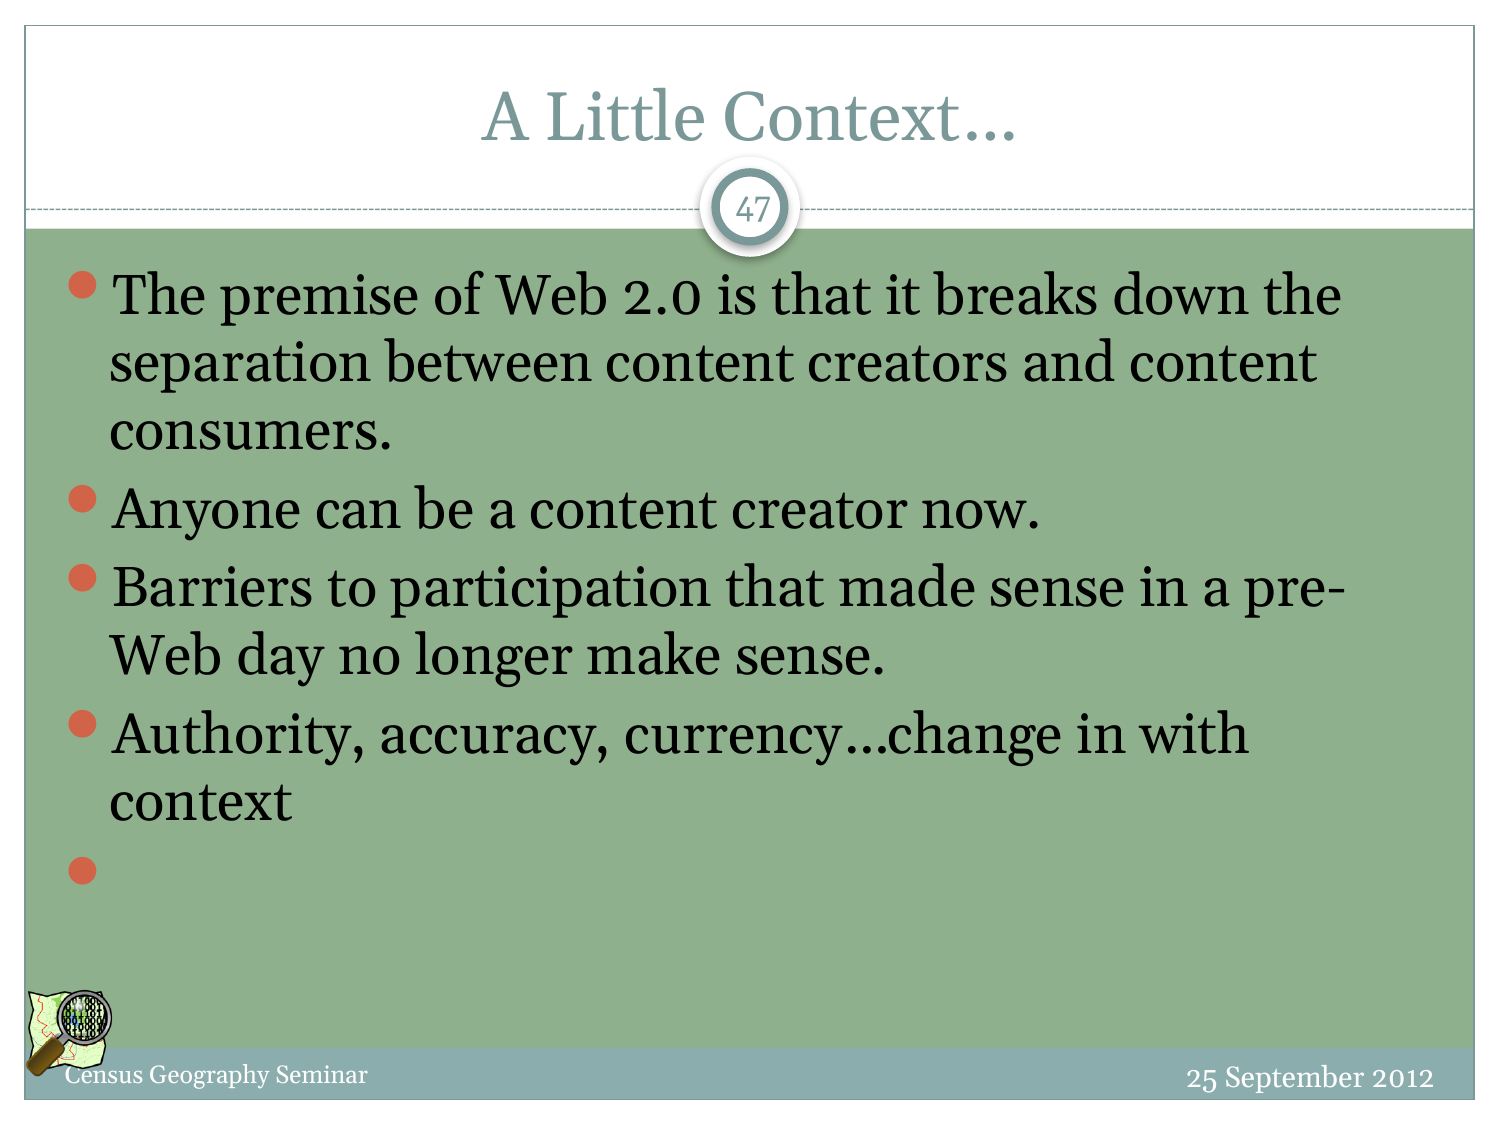

# A Little Context…
47
The premise of Web 2.0 is that it breaks down the separation between content creators and content consumers.
Anyone can be a content creator now.
Barriers to participation that made sense in a pre-Web day no longer make sense.
Authority, accuracy, currency…change in with context

25 September 2012
Census Geography Seminar